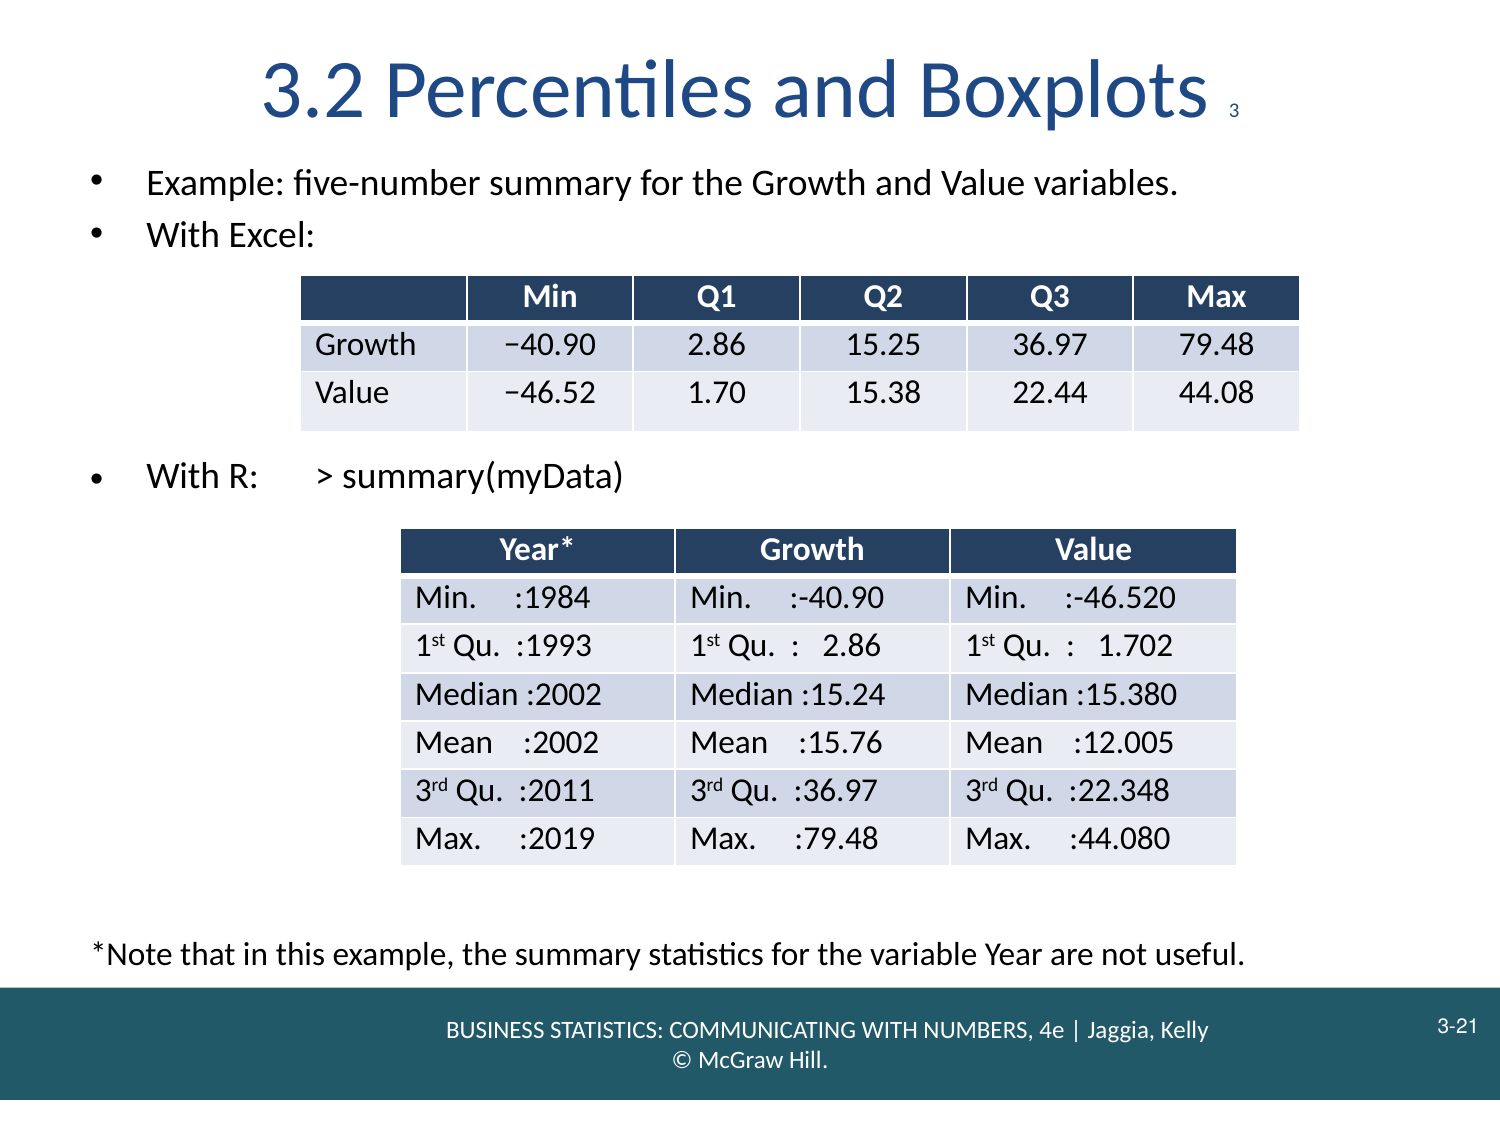

# 3.2 Percentiles and Boxplots 3
Example: five-number summary for the Growth and Value variables.
With Excel:
|  | Min | Q1 | Q2 | Q3 | Max |
| --- | --- | --- | --- | --- | --- |
| Growth | −40.90 | 2.86 | 15.25 | 36.97 | 79.48 |
| Value | −46.52 | 1.70 | 15.38 | 22.44 | 44.08 |
With R:
> summary(myData)
| Year\* | Growth | Value |
| --- | --- | --- |
| Min. :1984 | Min. :-40.90 | Min. :-46.520 |
| 1st Qu. :1993 | 1st Qu. : 2.86 | 1st Qu. : 1.702 |
| Median :2002 | Median :15.24 | Median :15.380 |
| Mean :2002 | Mean :15.76 | Mean :12.005 |
| 3rd Qu. :2011 | 3rd Qu. :36.97 | 3rd Qu. :22.348 |
| Max. :2019 | Max. :79.48 | Max. :44.080 |
*Note that in this example, the summary statistics for the variable Year are not useful.